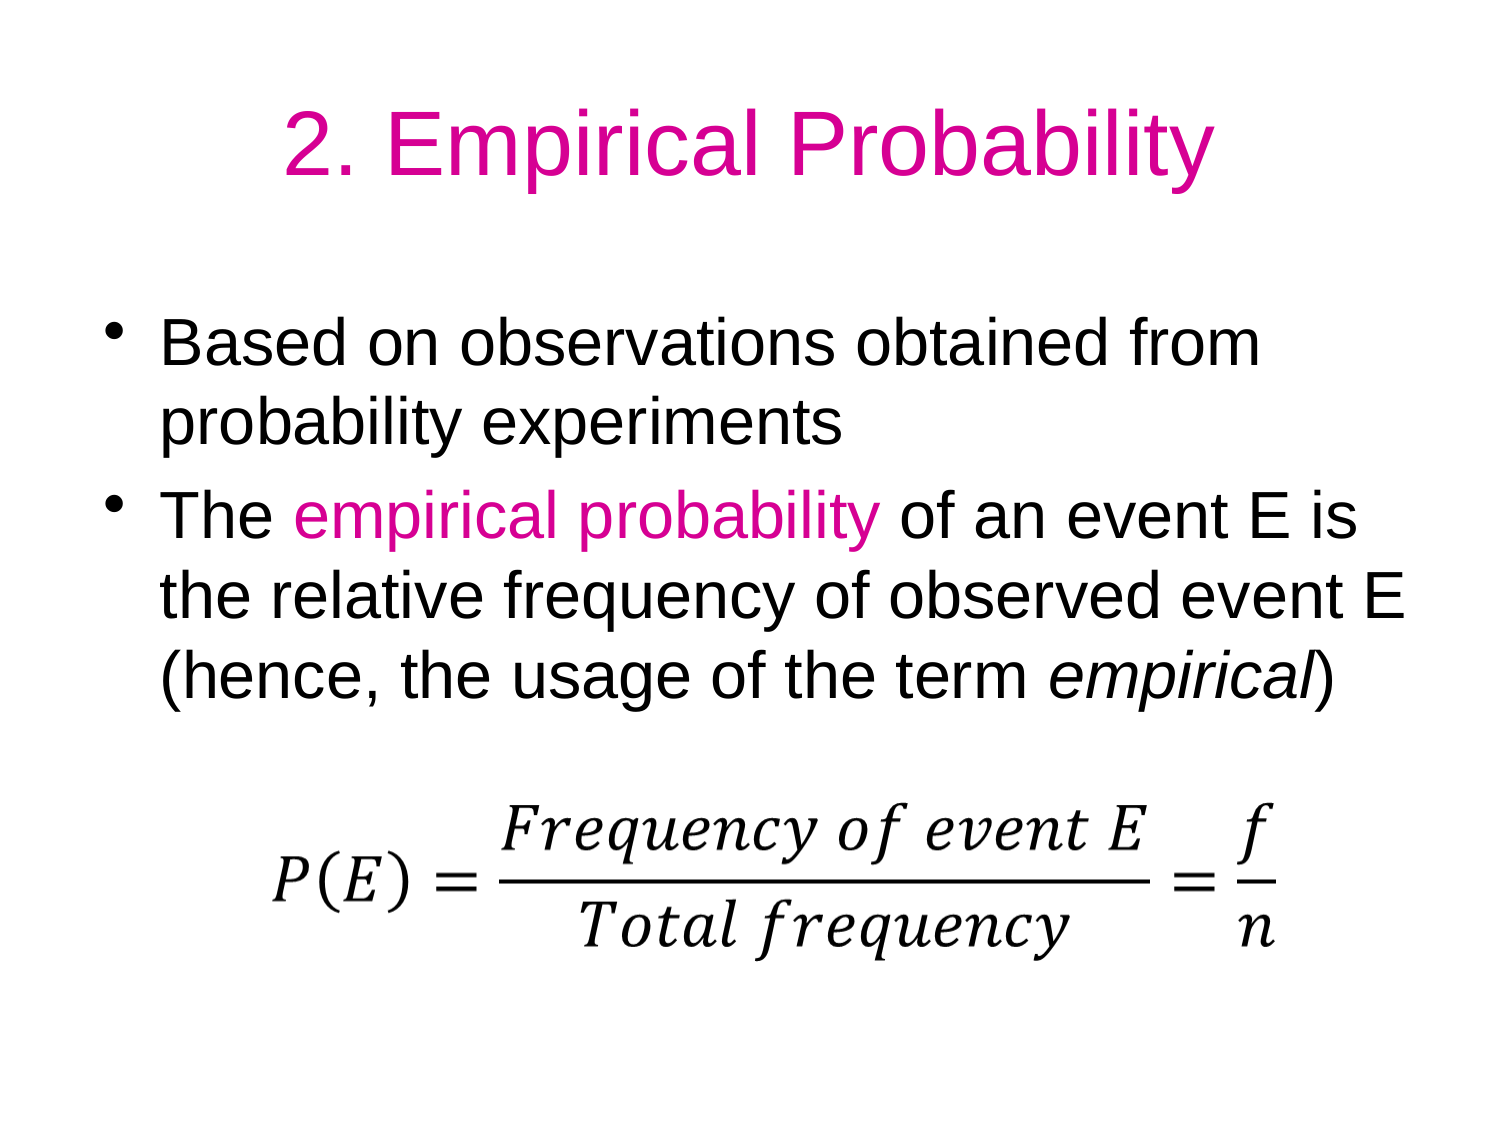

# 2. Empirical Probability
Based on observations obtained from probability experiments
The empirical probability of an event E is the relative frequency of observed event E (hence, the usage of the term empirical)